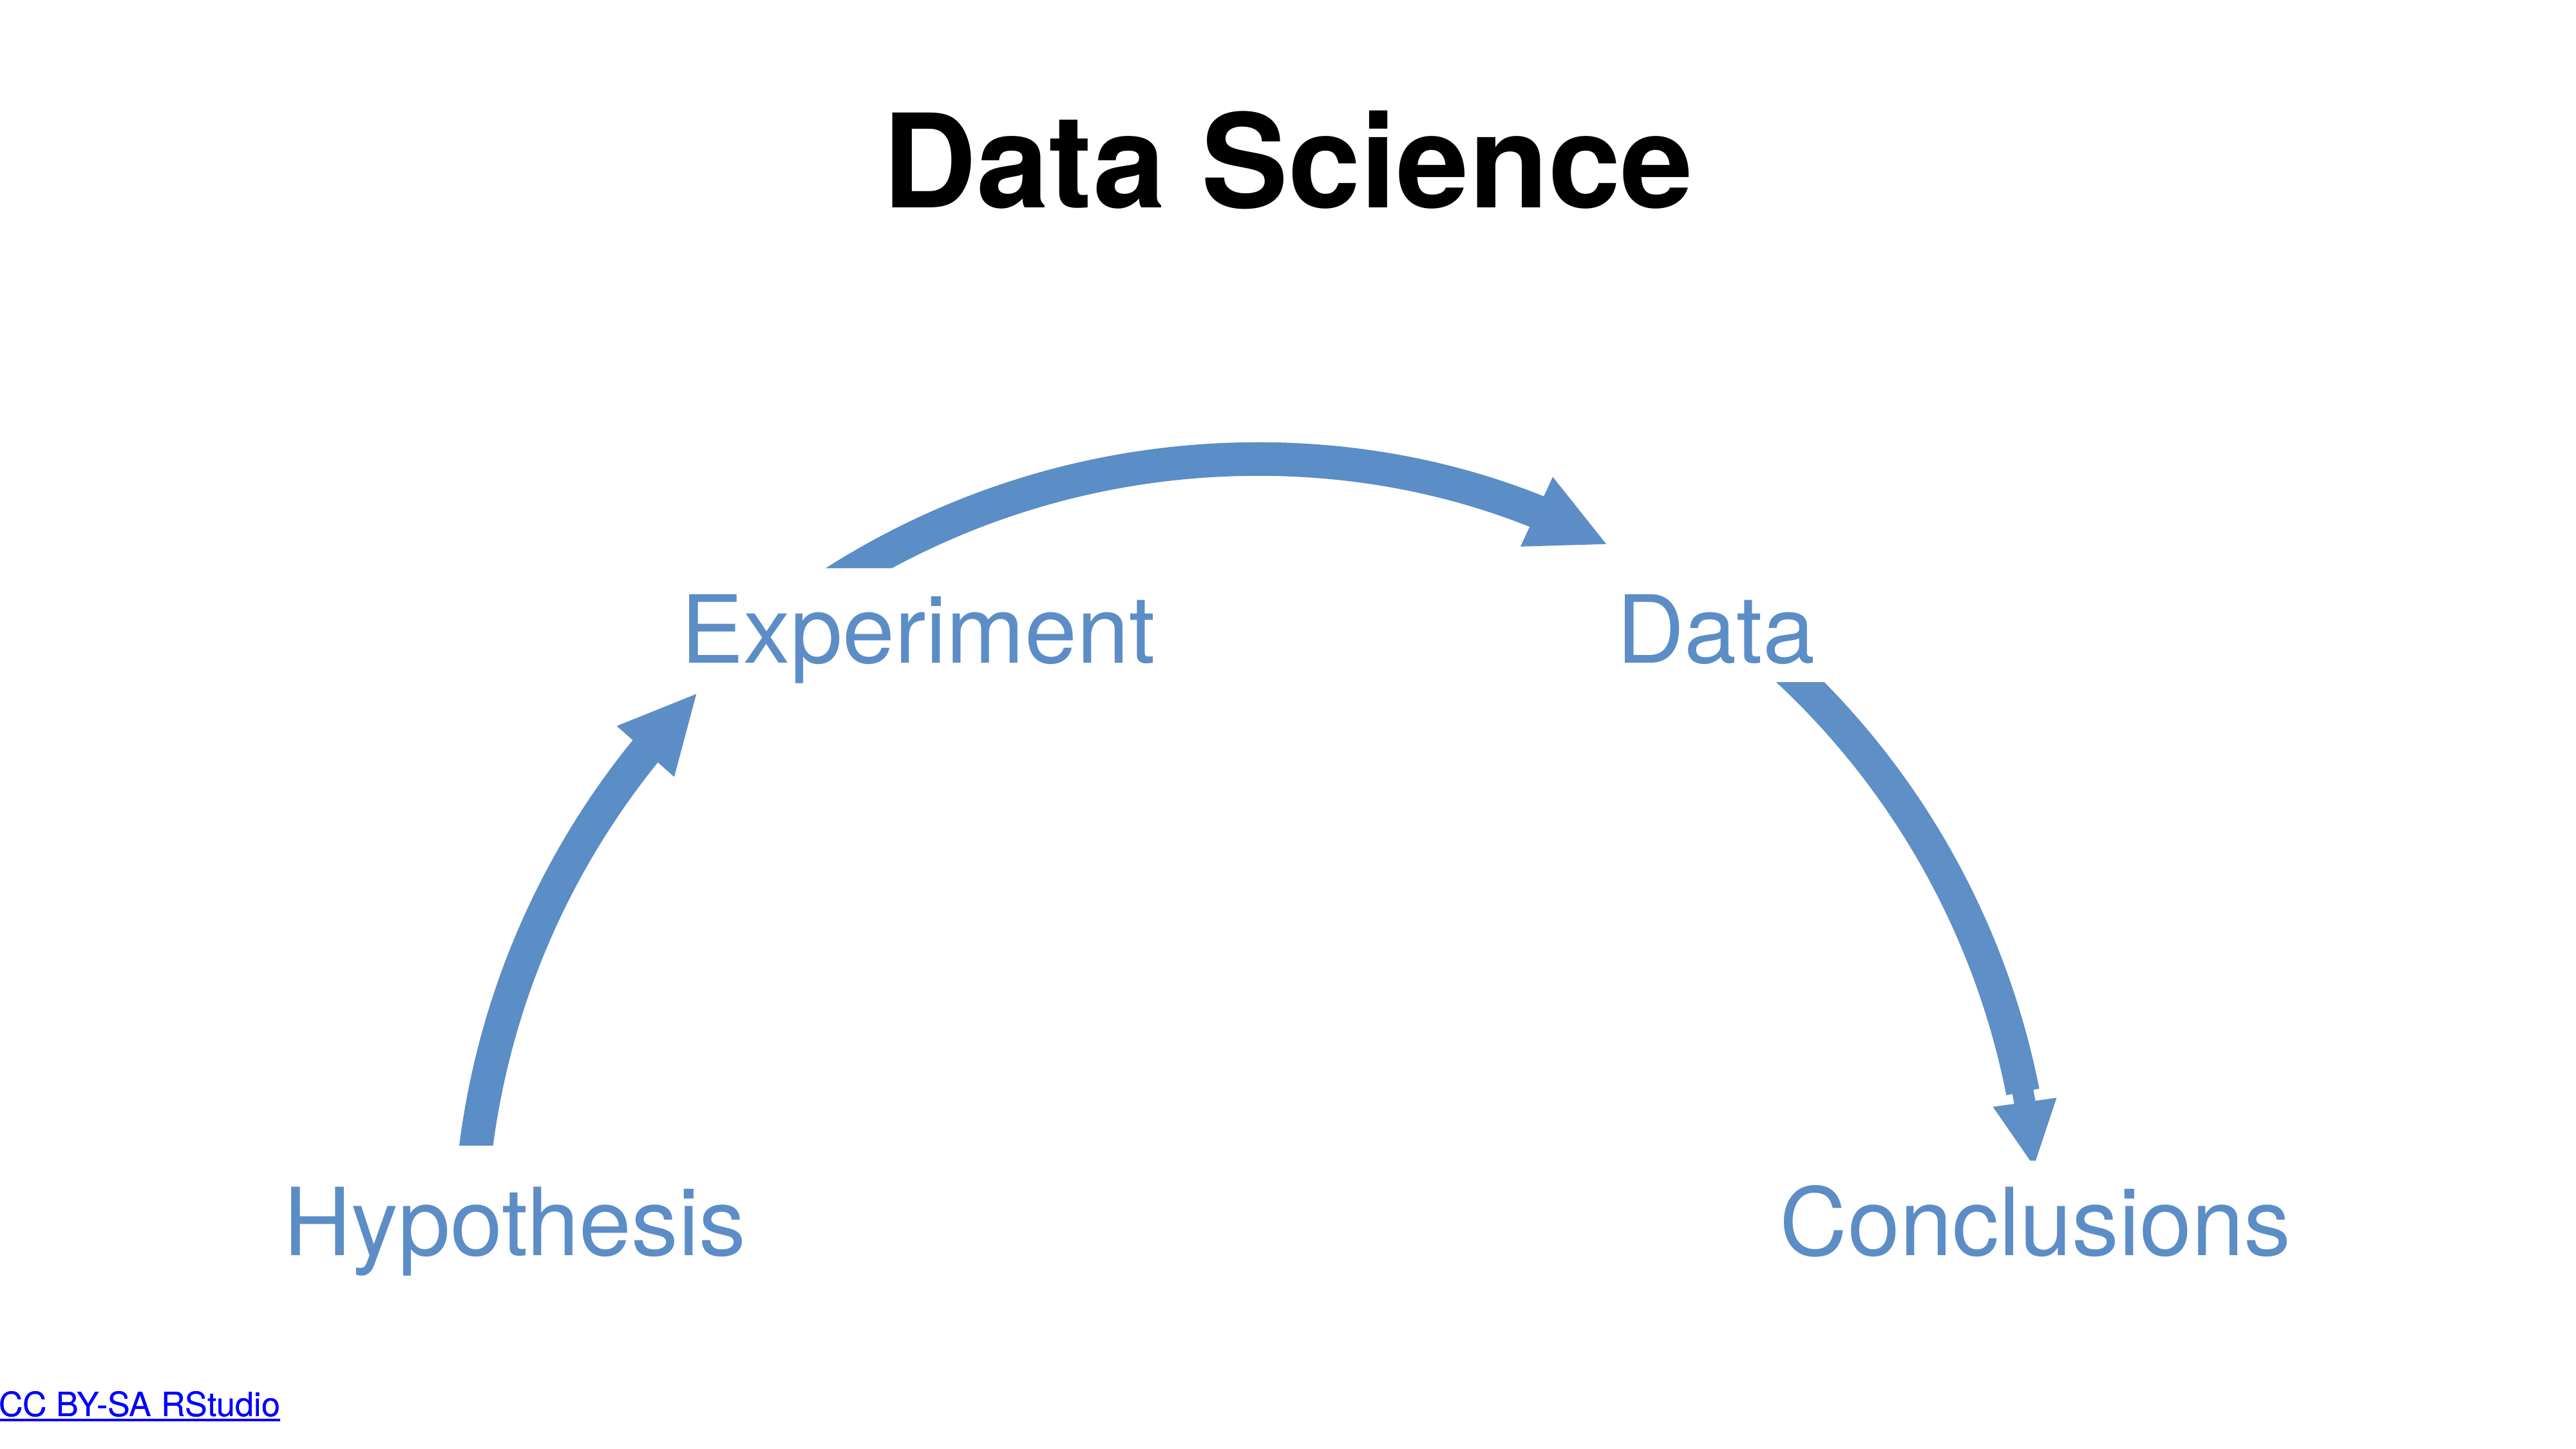

Data Science

Experiment
Data

Hypothesis
Conclusions
14
CC BY-SA RStudio